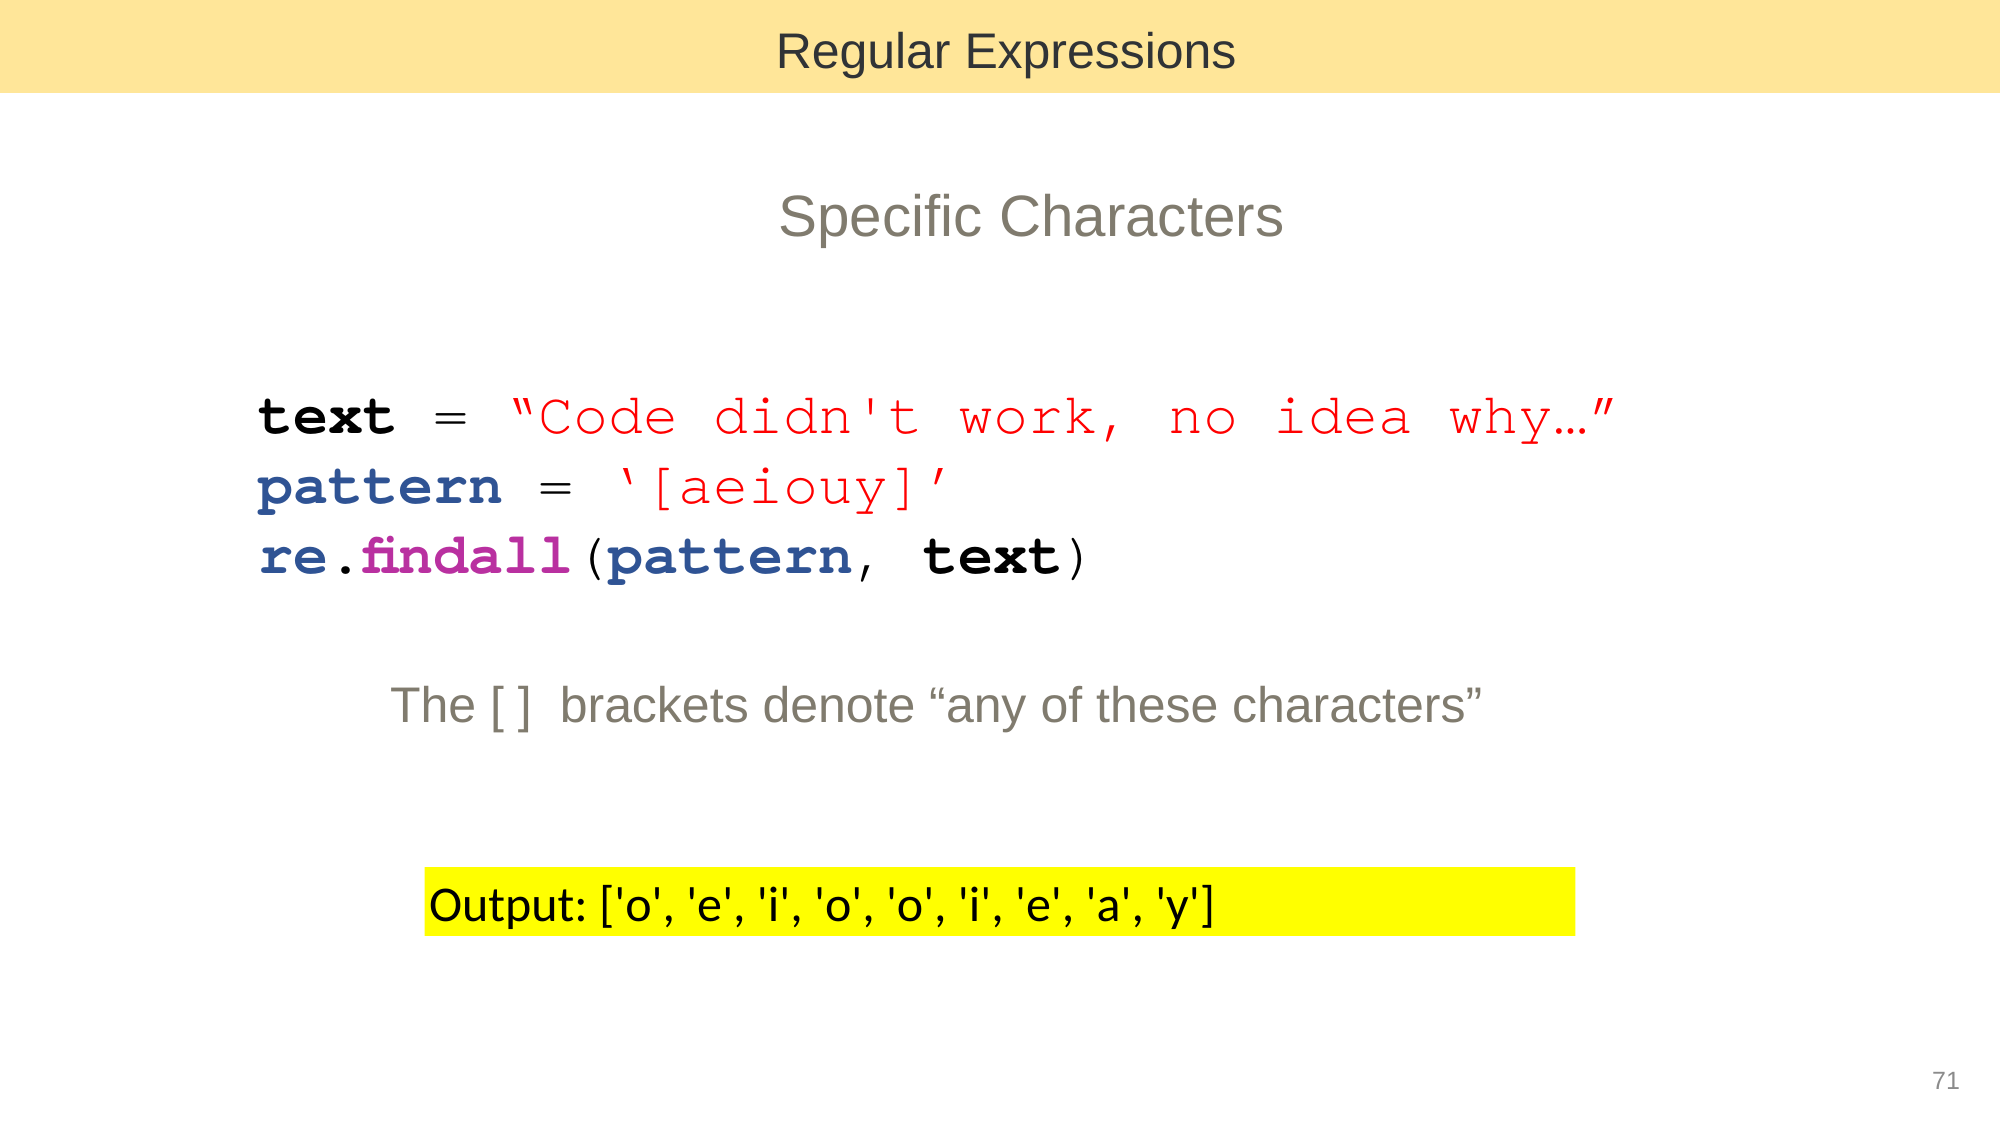

Regular Expressions
Specific Characters
text = “Code didn't work, no idea why…”
pattern = ‘[aeiouy]’
re.findall(pattern, text)
The [ ]  brackets denote “any of these characters”
Output: ['o', 'e', 'i', 'o', 'o', 'i', 'e', 'a', 'y']
71